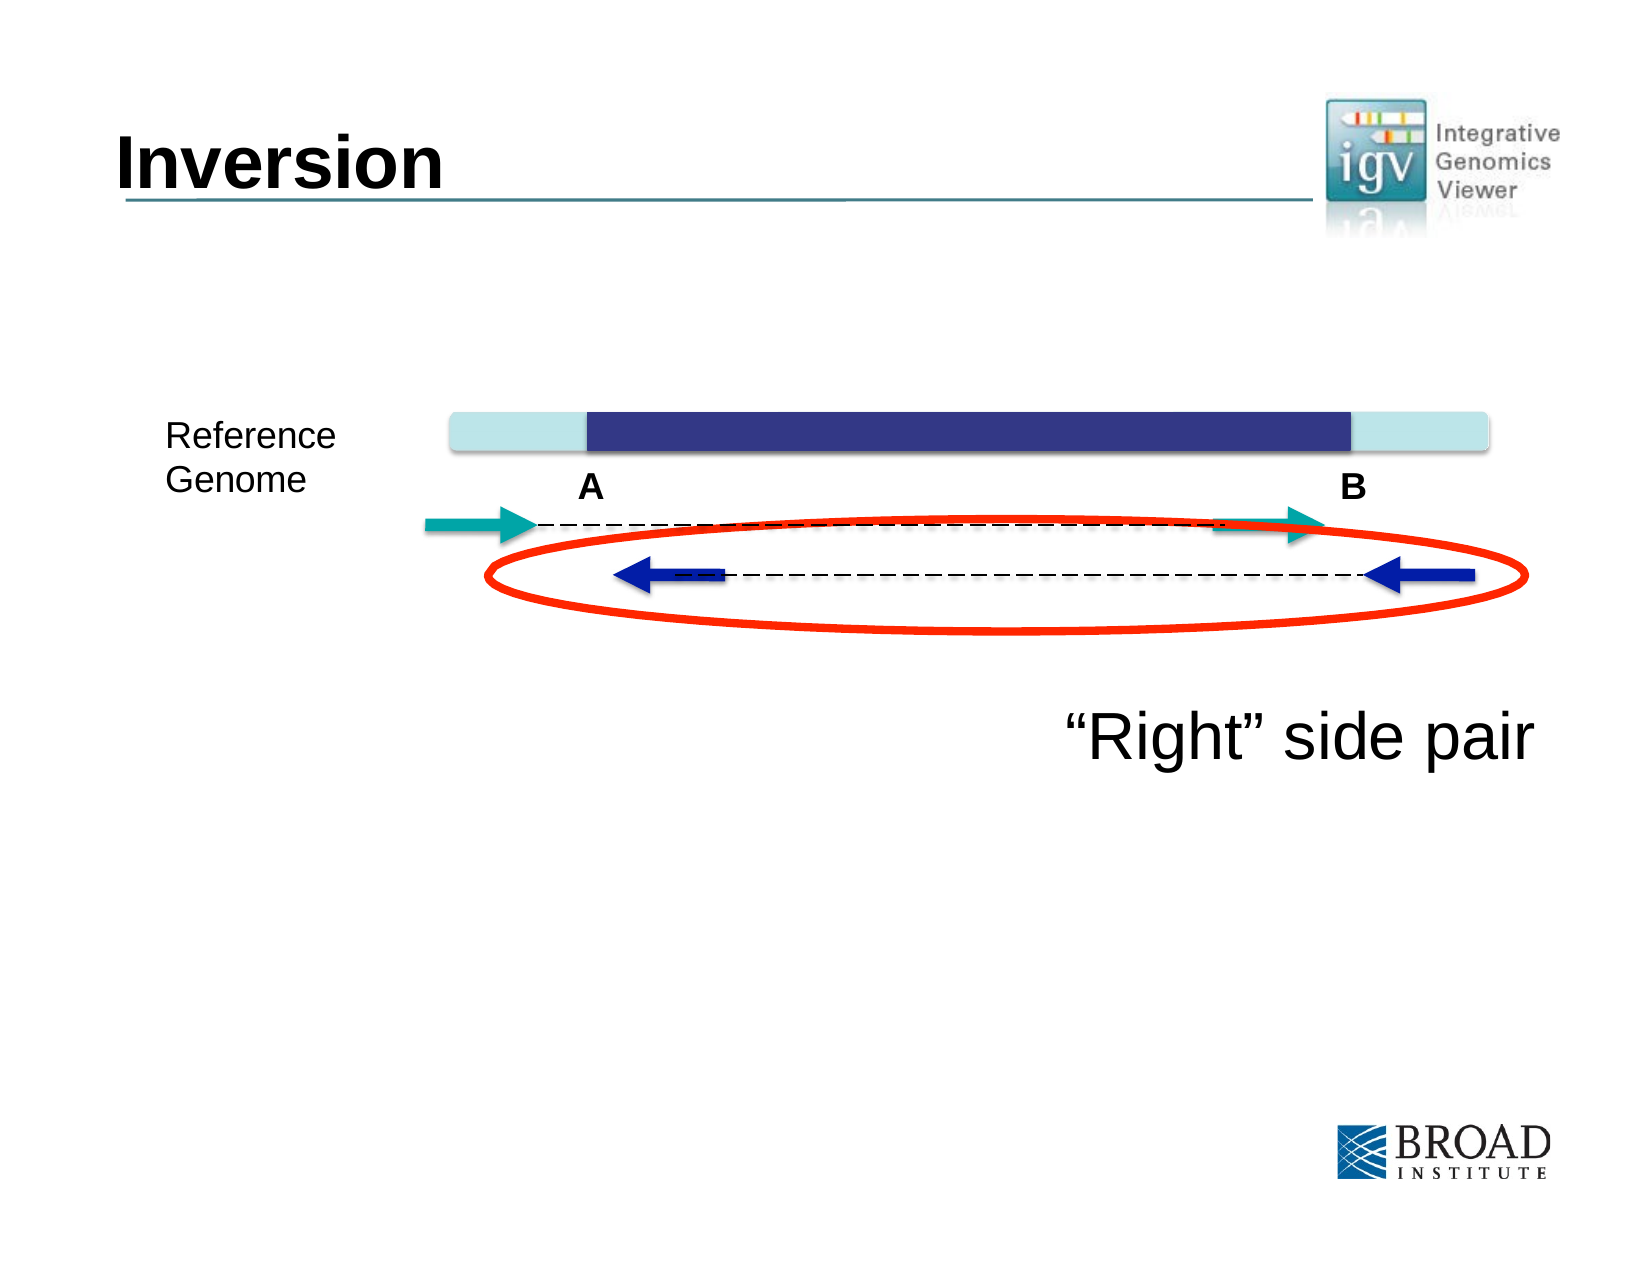

# Inversion

Reference Genome
A
B

“Right” side pair